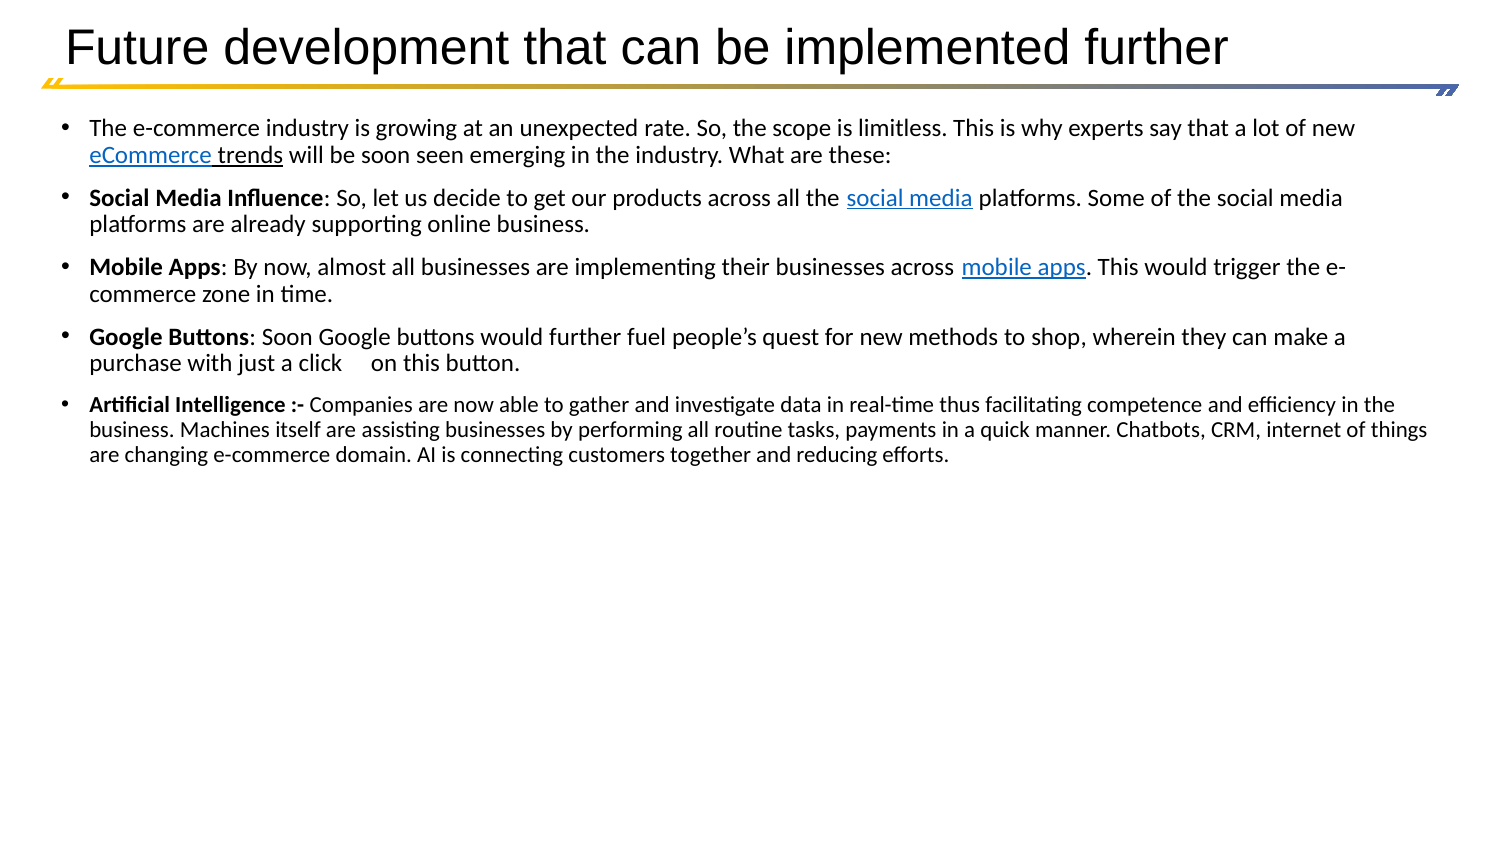

# Future development that can be implemented further
The e-commerce industry is growing at an unexpected rate. So, the scope is limitless. This is why experts say that a lot of new eCommerce trends will be soon seen emerging in the industry. What are these:
Social Media Influence: So, let us decide to get our products across all the social media platforms. Some of the social media platforms are already supporting online business.
Mobile Apps: By now, almost all businesses are implementing their businesses across mobile apps. This would trigger the e-commerce zone in time.
Google Buttons: Soon Google buttons would further fuel people’s quest for new methods to shop, wherein they can make a purchase with just a click     on this button.
Artificial Intelligence :- Companies are now able to gather and investigate data in real-time thus facilitating competence and efficiency in the business. Machines itself are assisting businesses by performing all routine tasks, payments in a quick manner. Chatbots, CRM, internet of things are changing e-commerce domain. AI is connecting customers together and reducing efforts.